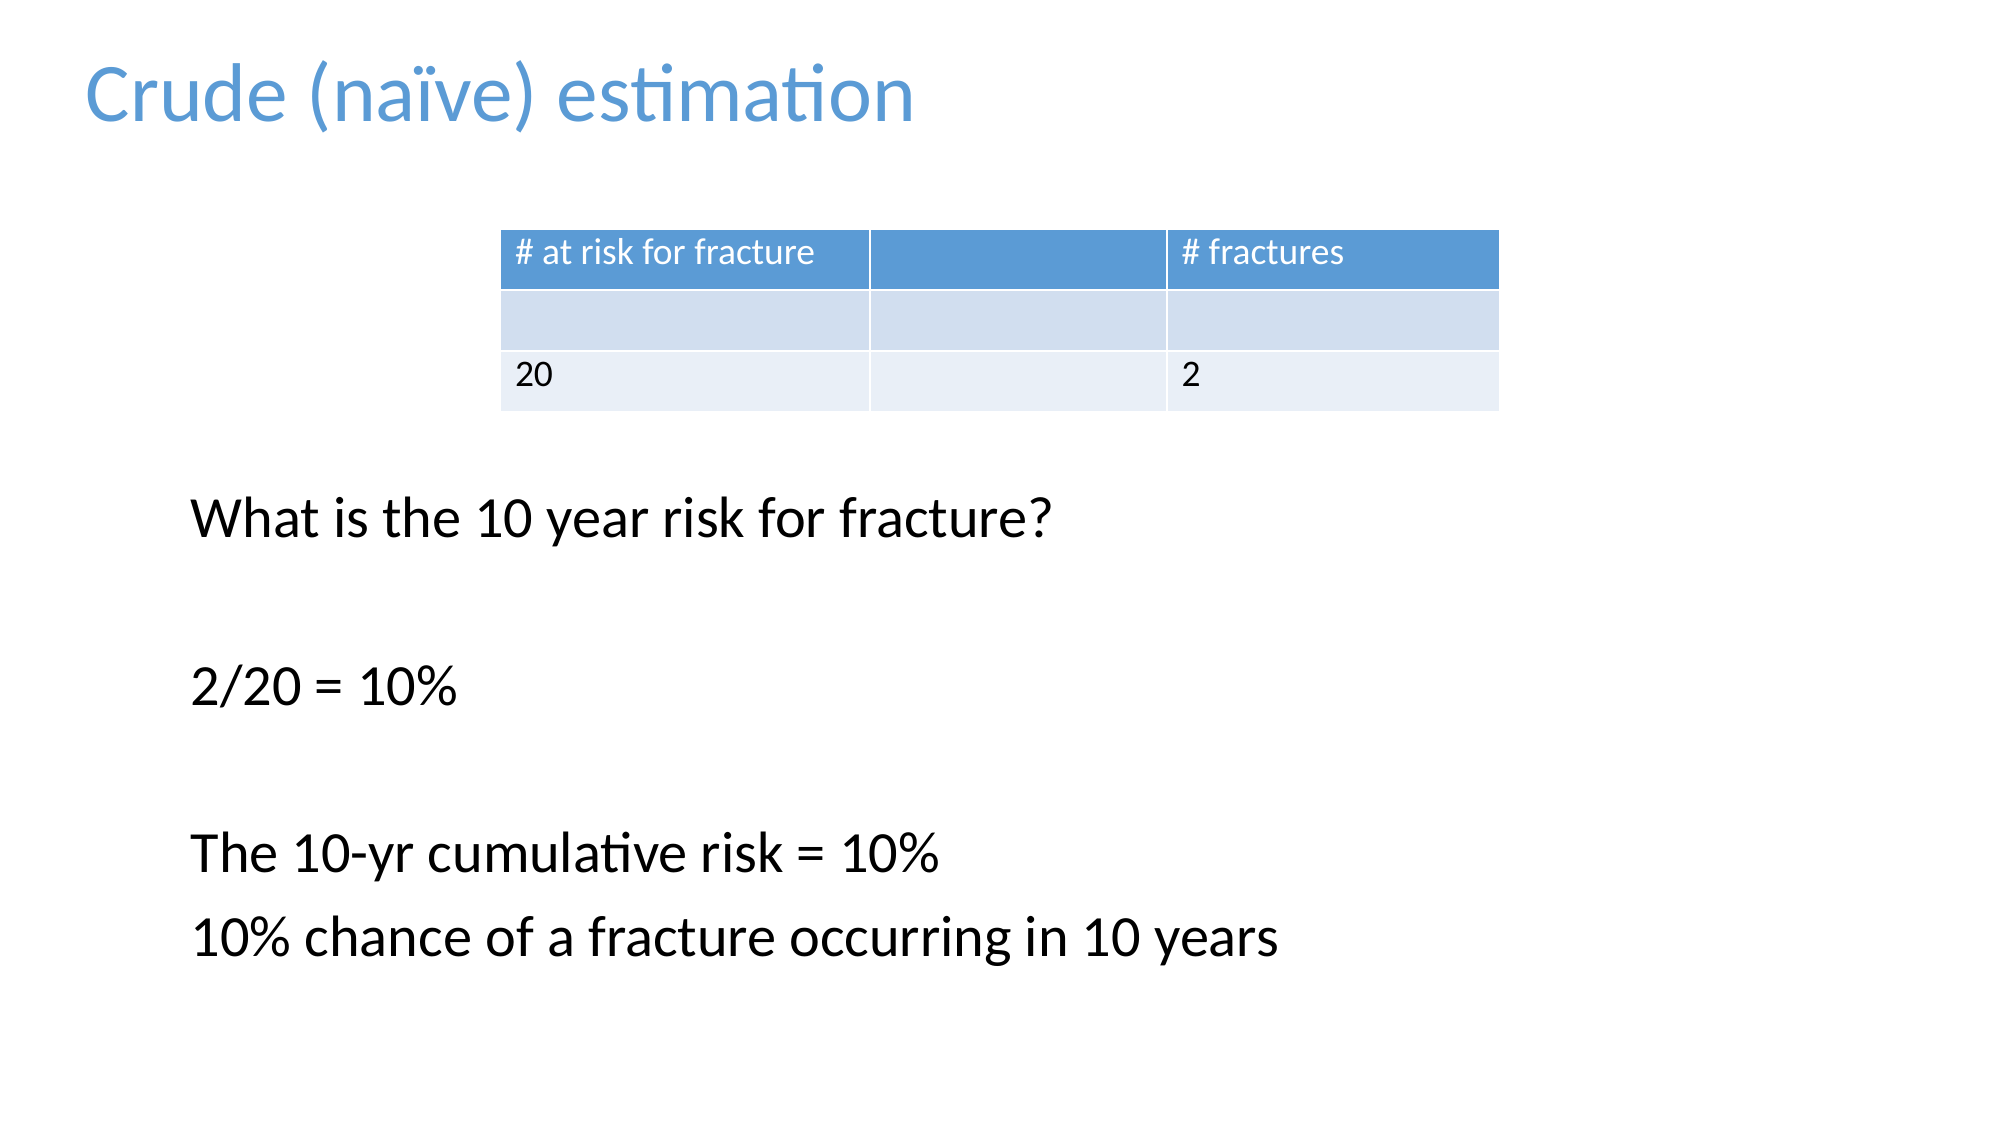

Crude (naïve) estimation
http://www.dub.uu.nl/
| # at risk for fracture |  | # fractures |
| --- | --- | --- |
|  |  |  |
| 20 |  | 2 |
What is the 10 year risk for fracture?

2/20 = 10%

The 10-yr cumulative risk = 10%
10% chance of a fracture occurring in 10 years